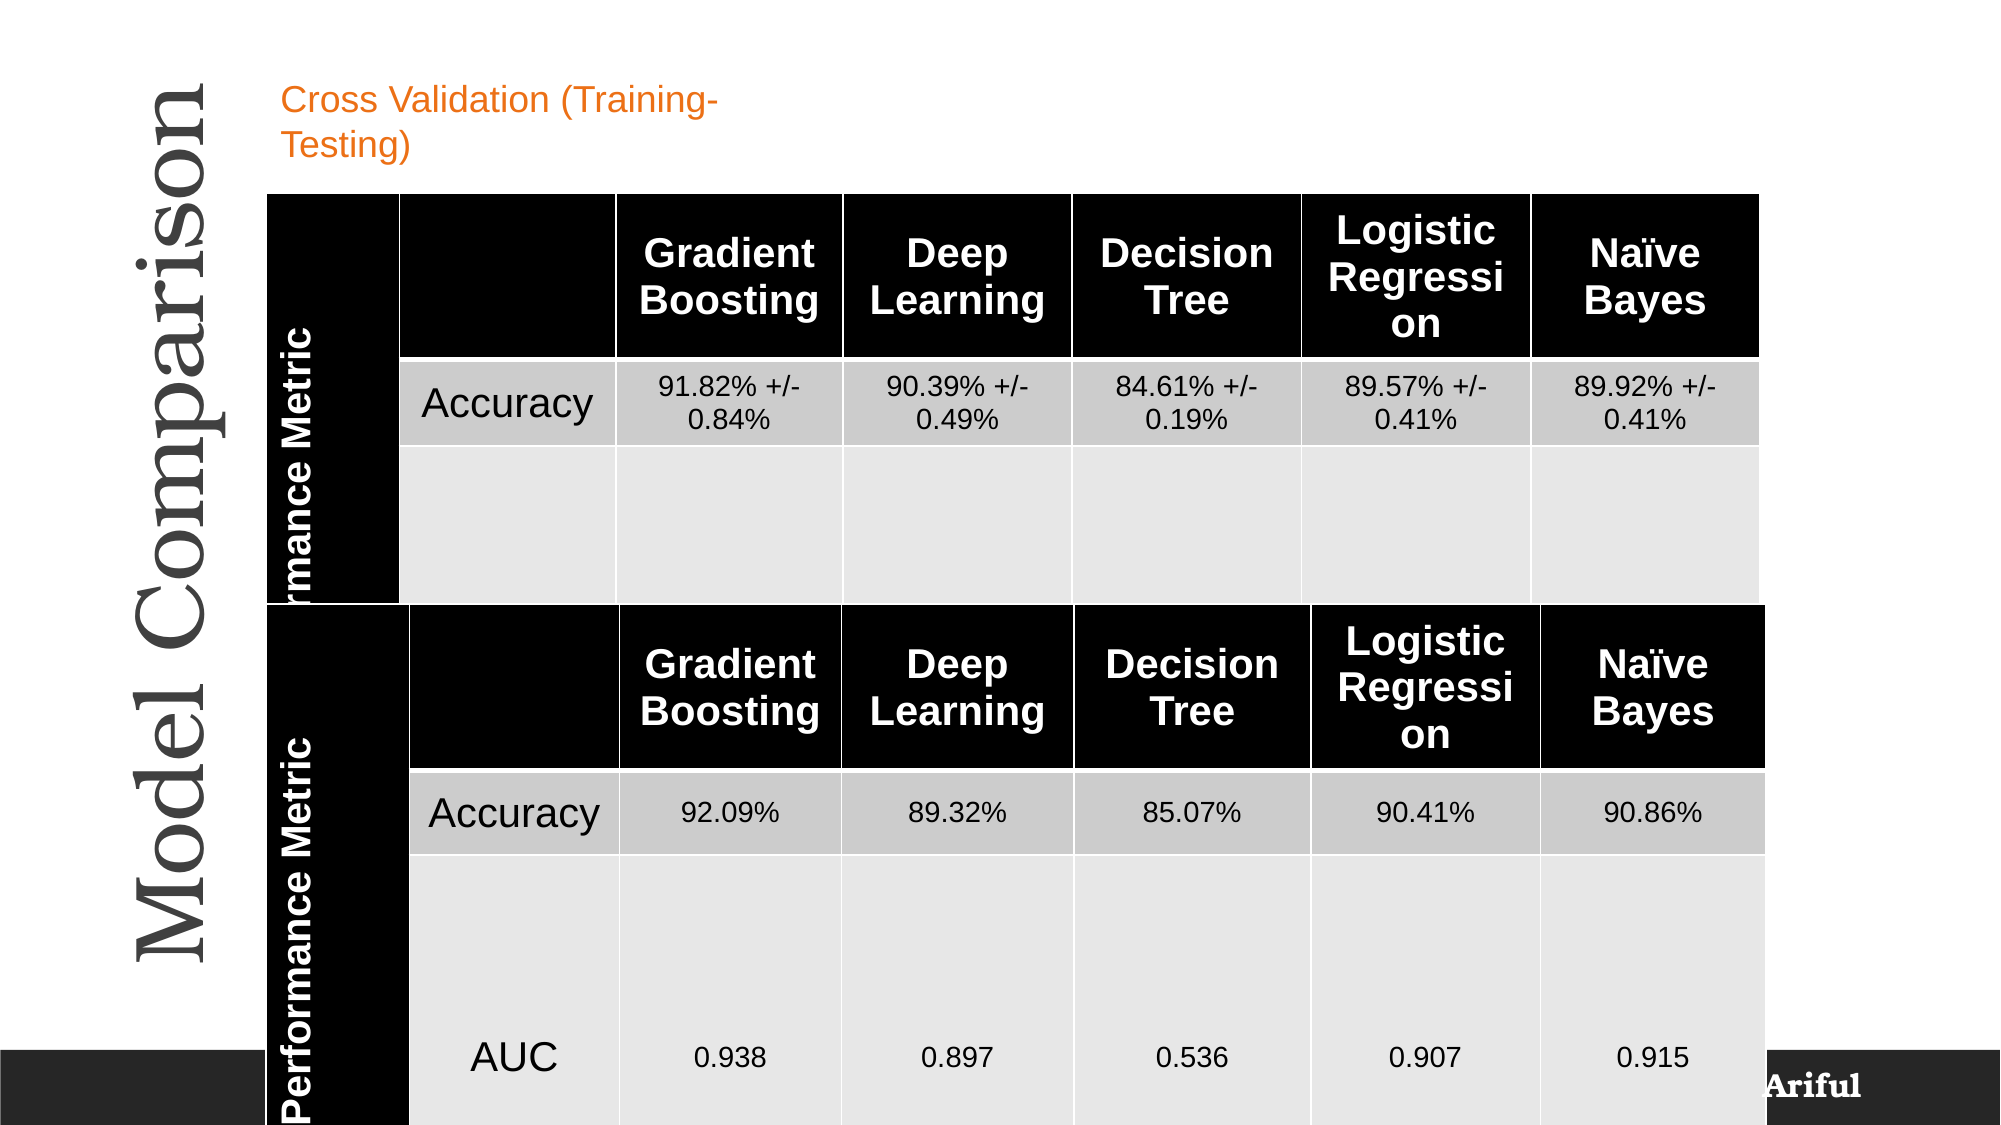

Model Comparison
Cross Validation (Training-Testing)
| Performance Metric |  | Gradient Boosting | Deep Learning | Decision Tree | Logistic Regression | Naïve Bayes |
| --- | --- | --- | --- | --- | --- | --- |
|  | Accuracy | 91.82% +/-0.84% | 90.39% +/- 0.49% | 84.61% +/- 0.19% | 89.57% +/- 0.41% | 89.92% +/- 0.41% |
|  | AUC | 0.933 +/- 0.010 | 0.928 +/- 0.004 | 0.521 +/- 0.005 | 0.899 +/- 0.008 | 0.904 +/- 0.008 |
Validation
| Performance Metric |  | Gradient Boosting | Deep Learning | Decision Tree | Logistic Regression | Naïve Bayes |
| --- | --- | --- | --- | --- | --- | --- |
|  | Accuracy | 92.09% | 89.32% | 85.07% | 90.41% | 90.86% |
|  | AUC | 0.938 | 0.897 | 0.536 | 0.907 | 0.915 |
Ariful